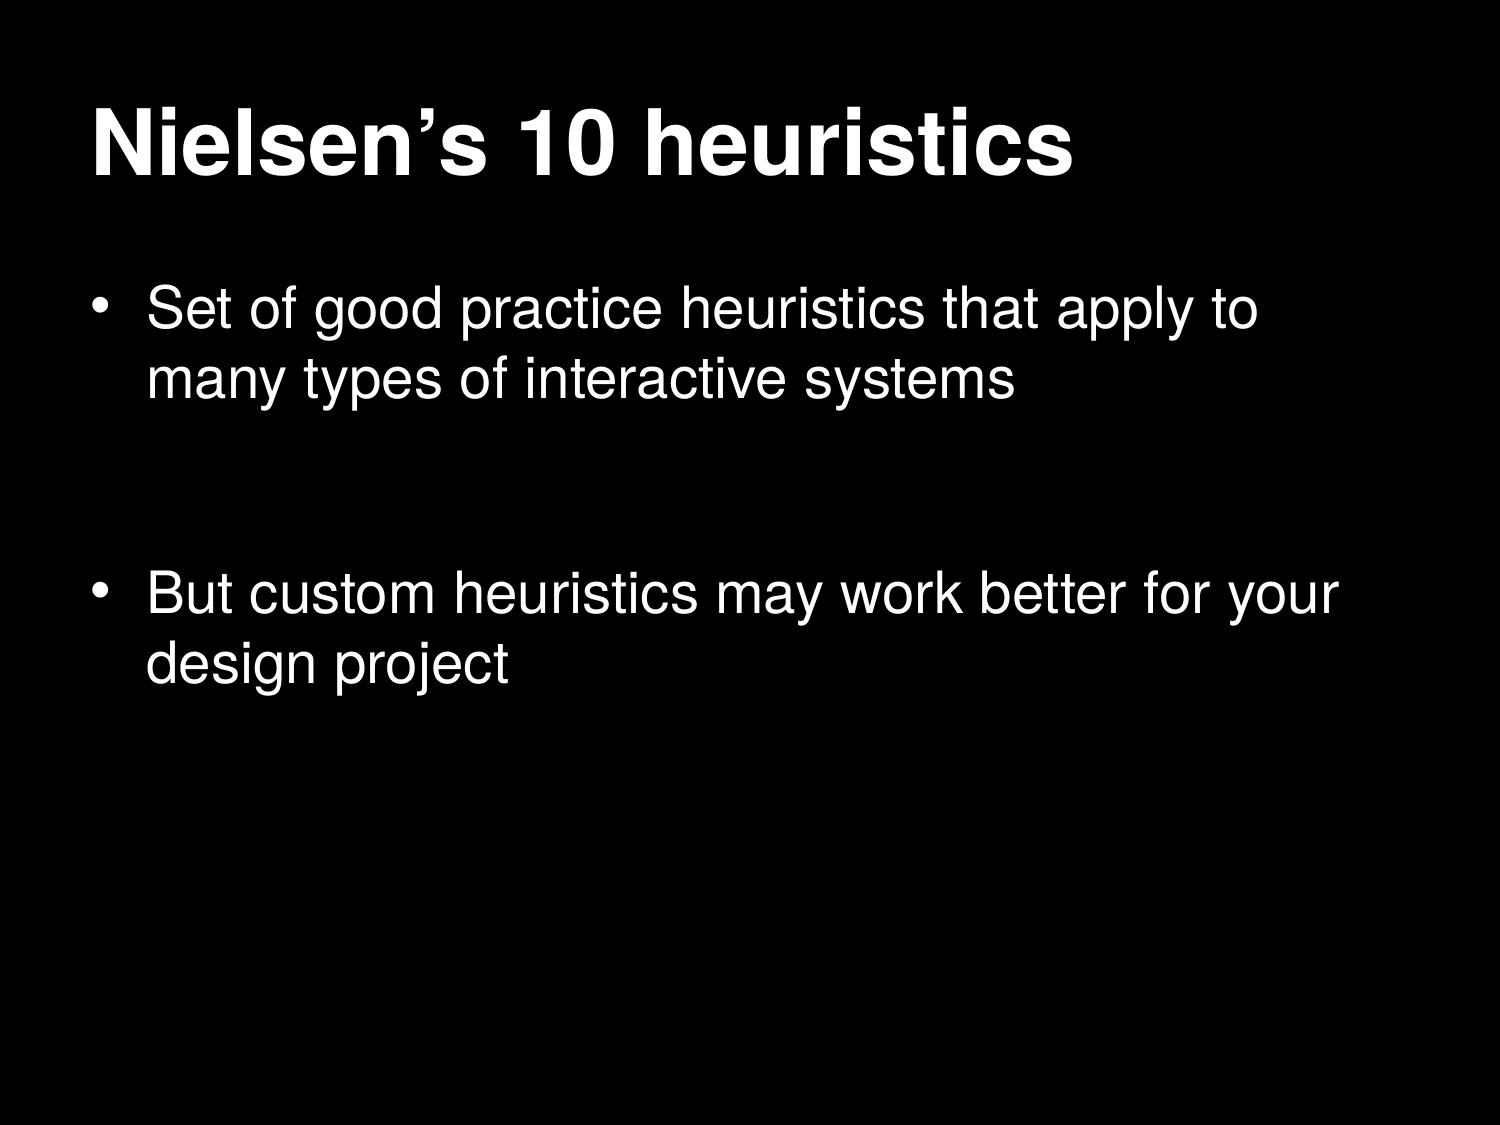

# Nielsen’s 10 heuristics
Set of good practice heuristics that apply to many types of interactive systems

But custom heuristics may work better for your design project